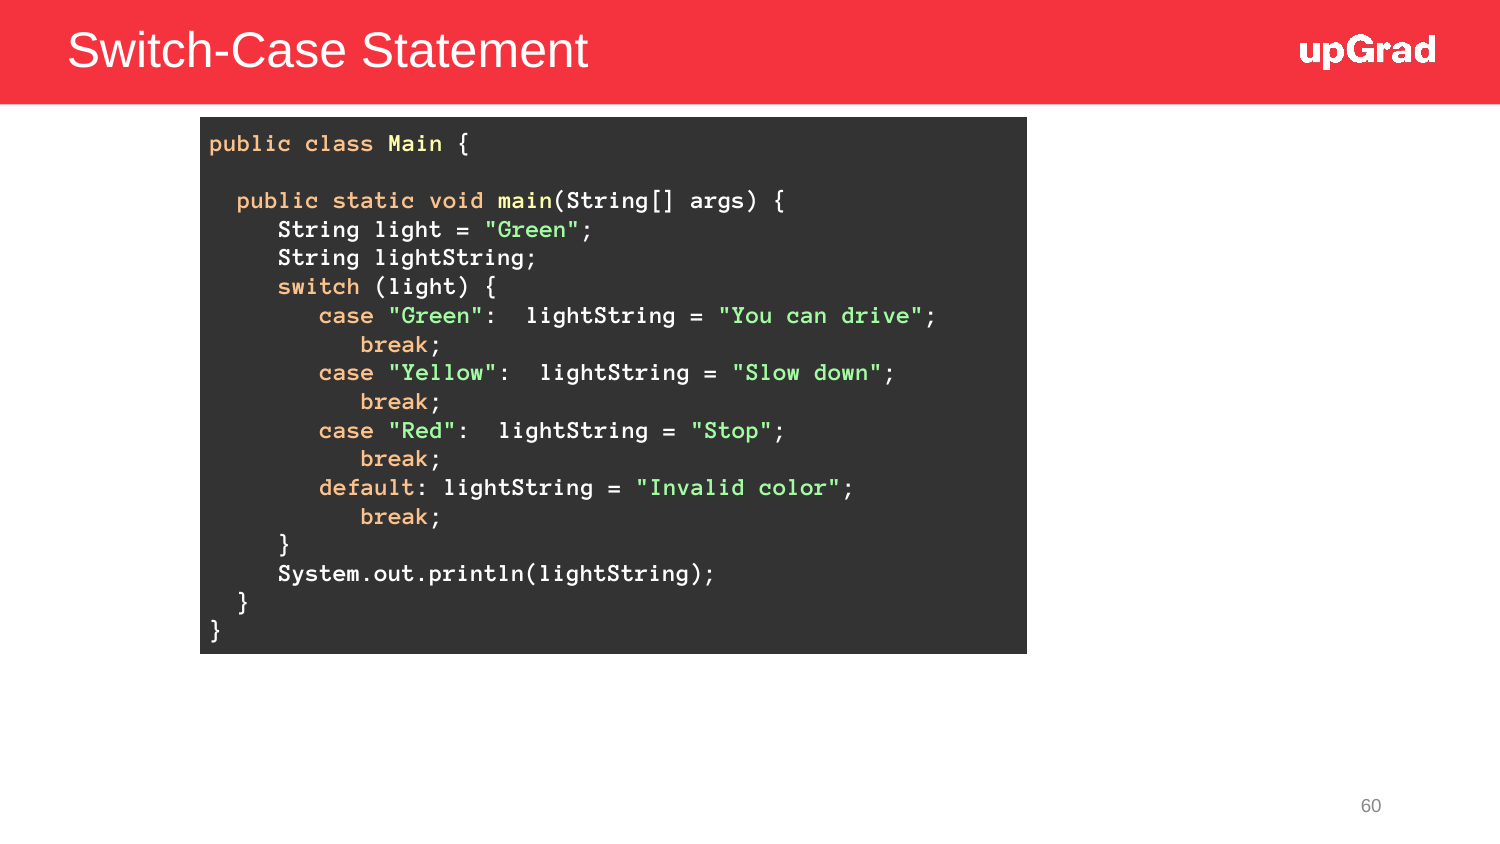

# Switch-Case Statement
| public class Main { public static void main(String[] args) { String light = "Green"; String lightString; switch (light) { case "Green": lightString = "You can drive"; break; case "Yellow": lightString = "Slow down"; break; case "Red": lightString = "Stop"; break; default: lightString = "Invalid color"; break; } System.out.println(lightString); } } |
| --- |
60